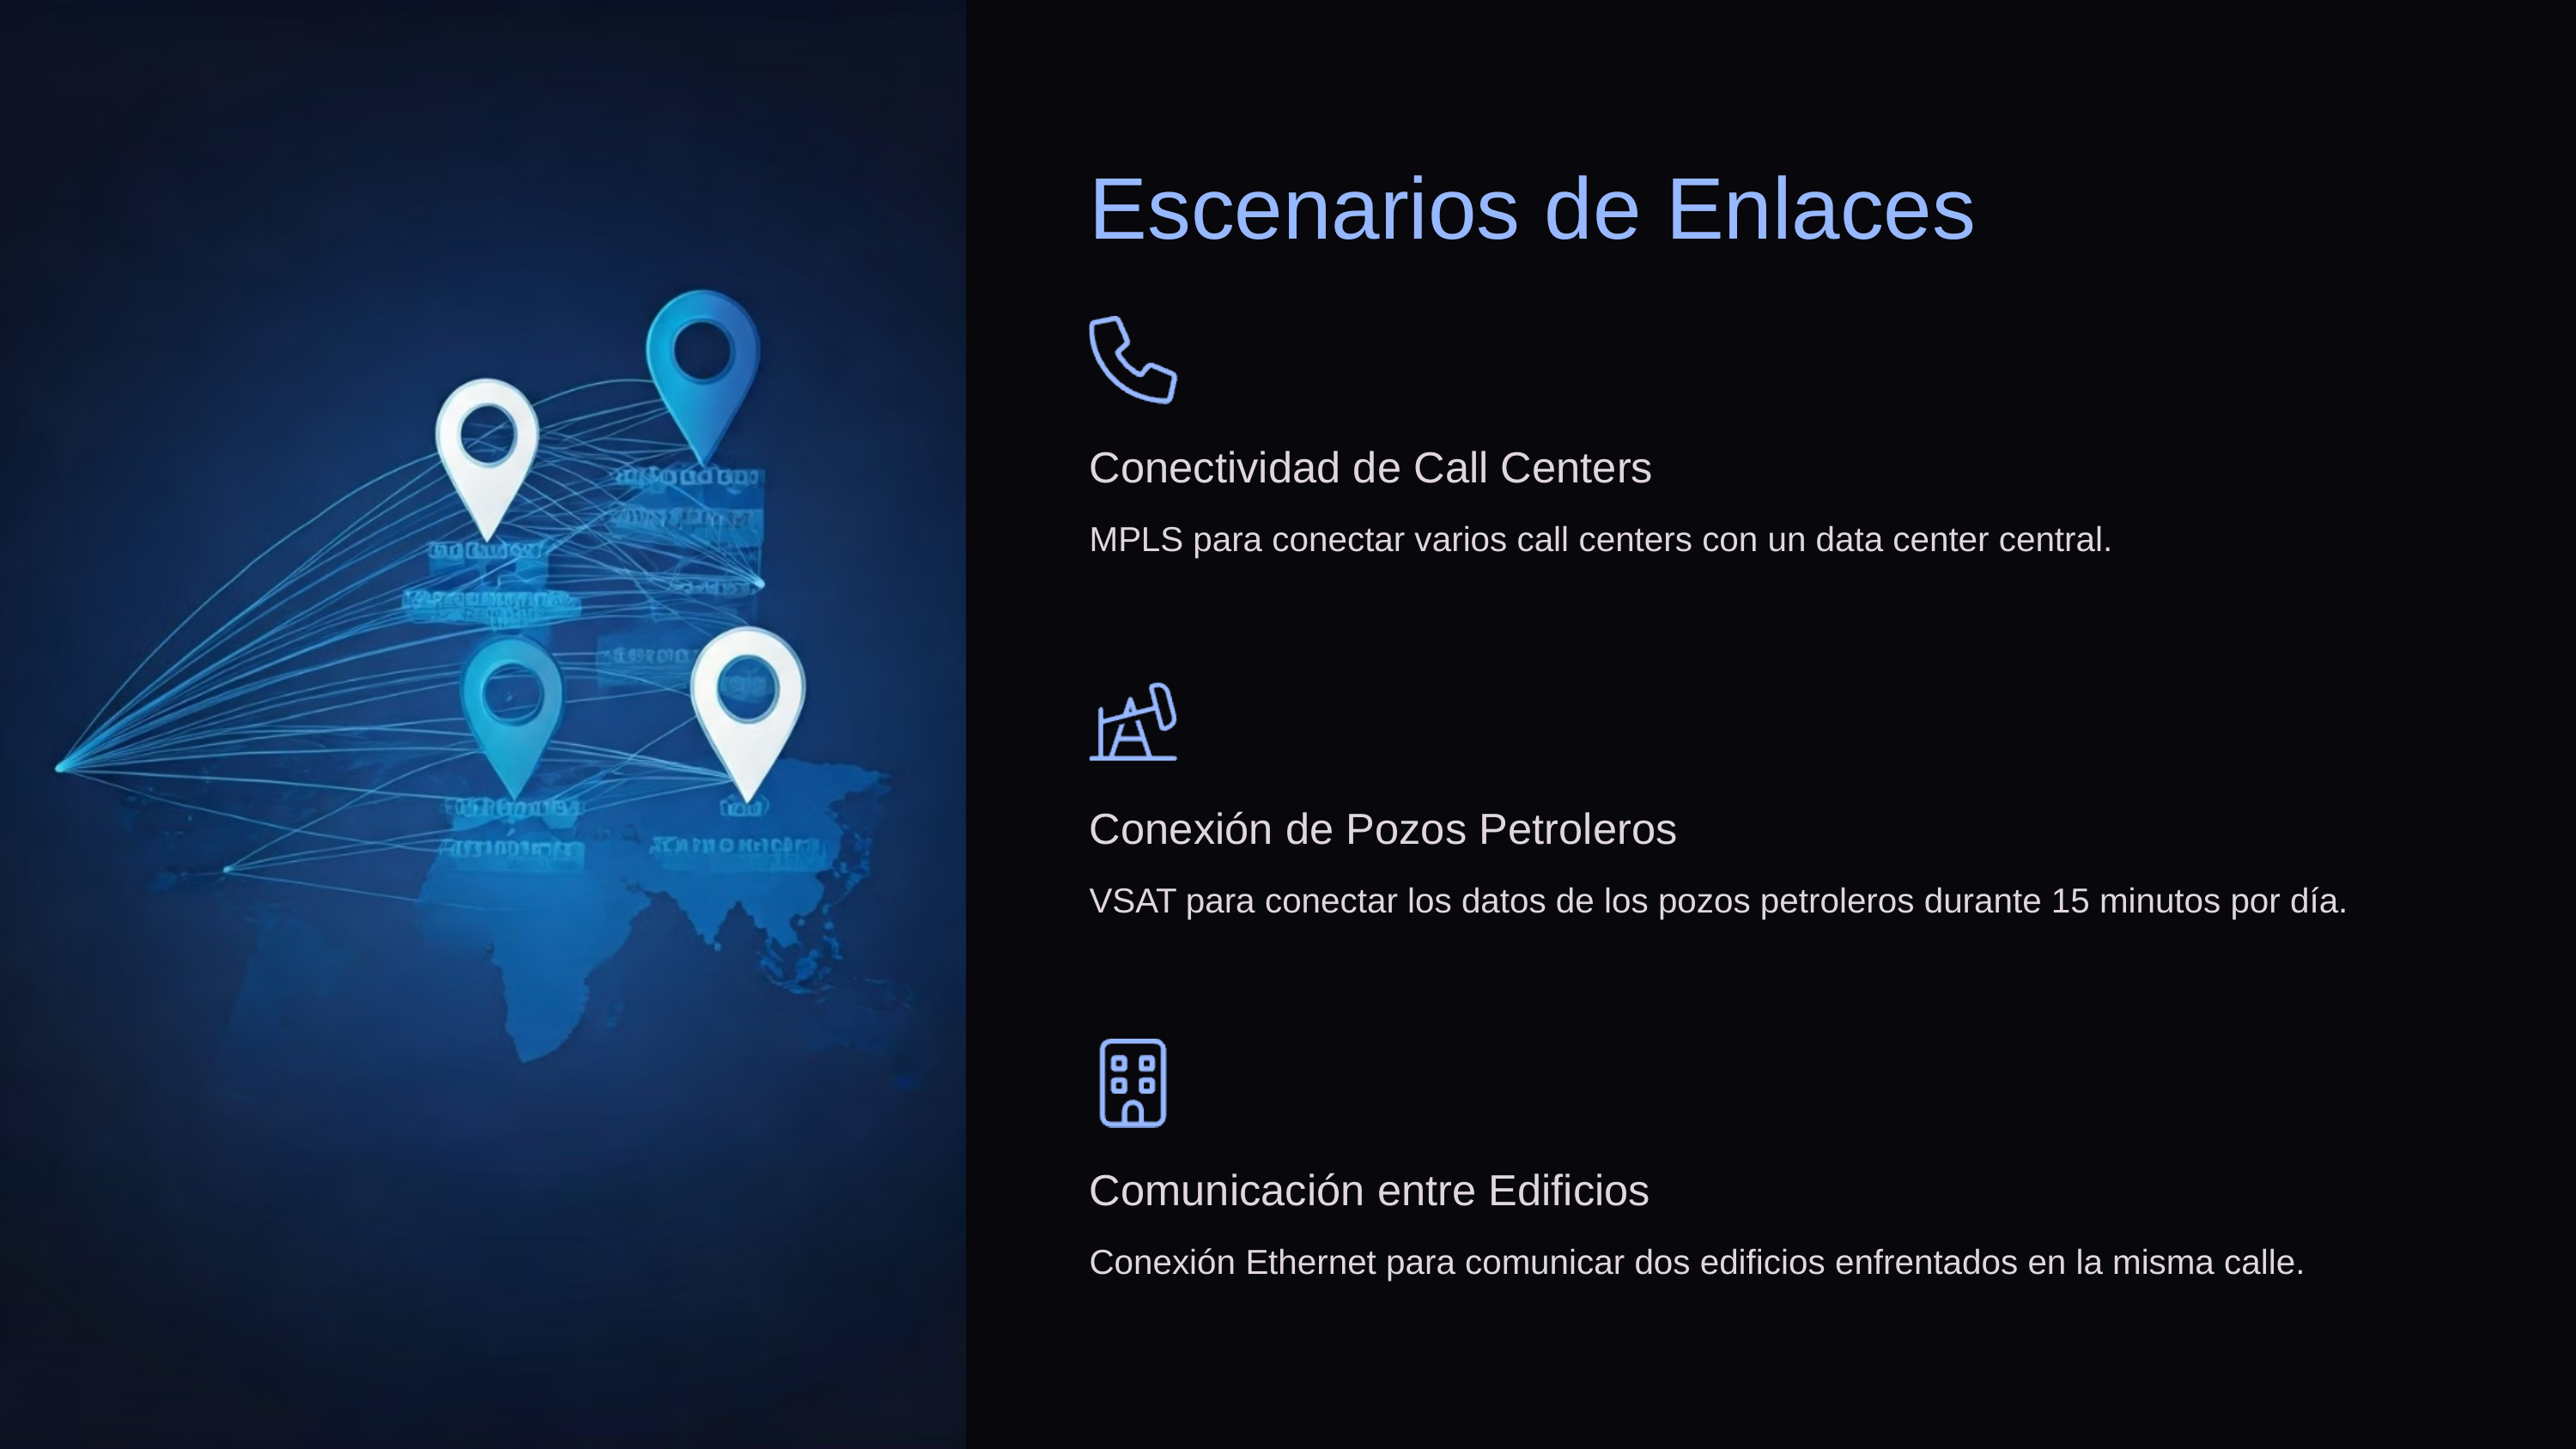

Escenarios de Enlaces

Conectividad de Call Centers
MPLS para conectar varios call centers con un data center central.

Conexión de Pozos Petroleros
VSAT para conectar los datos de los pozos petroleros durante 15 minutos por día.

Comunicación entre Edificios
Conexión Ethernet para comunicar dos edificios enfrentados en la misma calle.